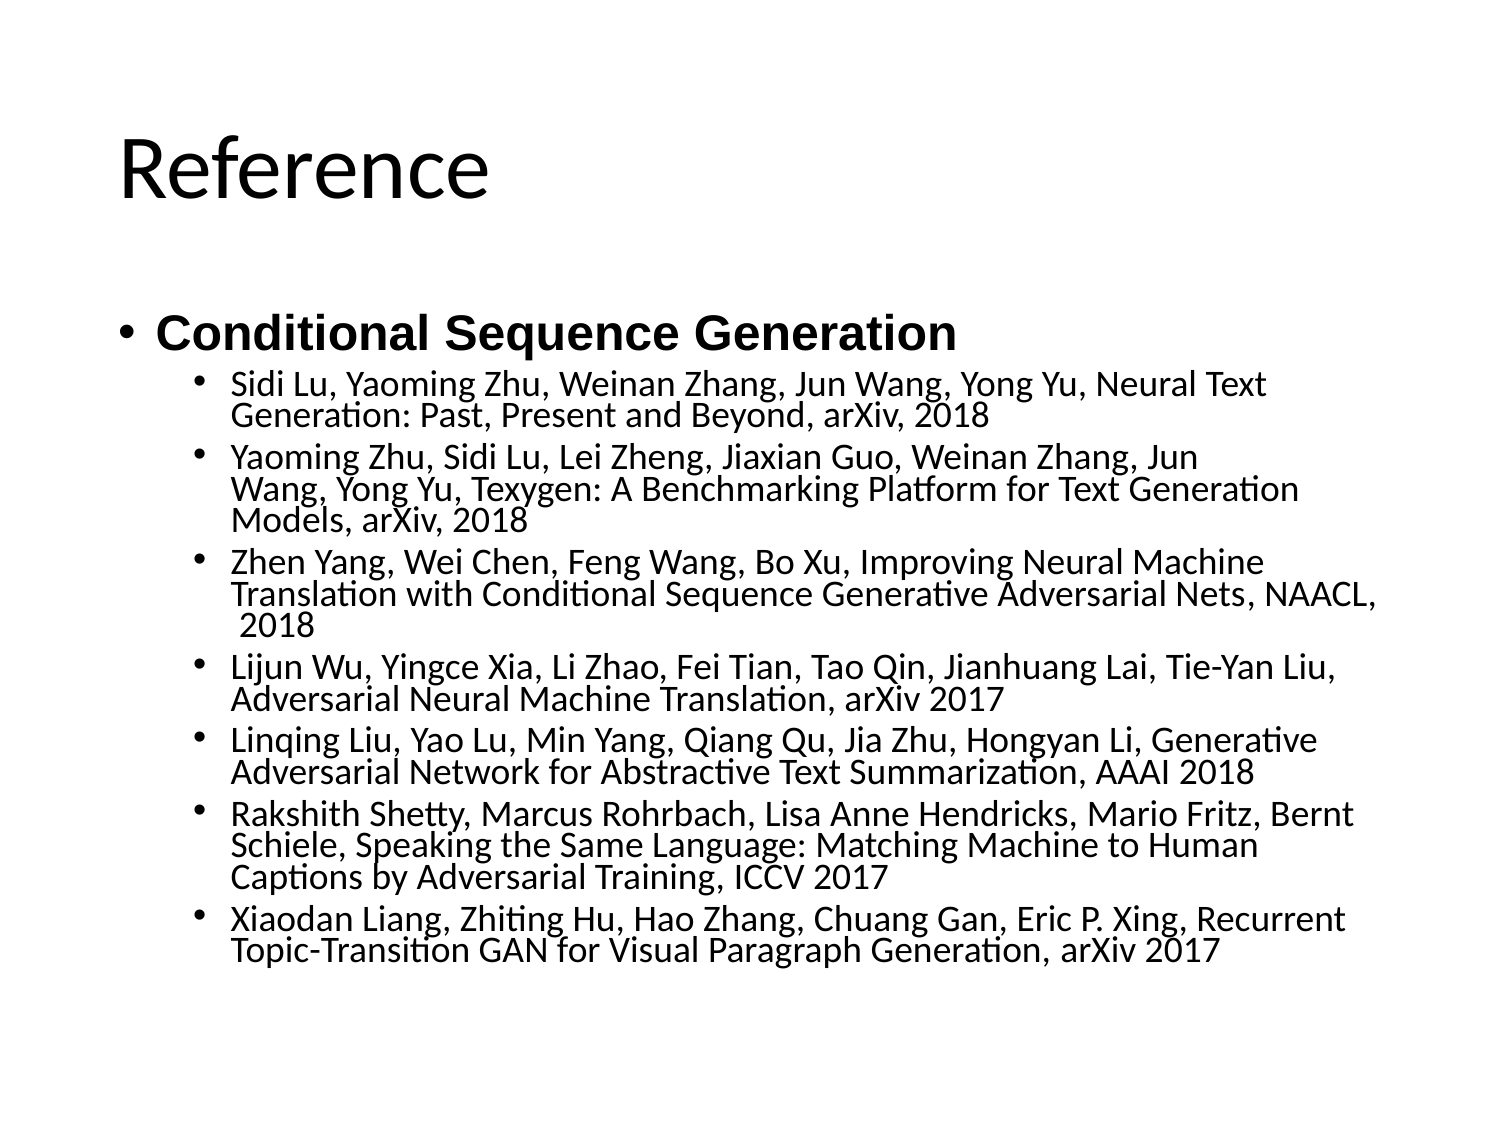

# Reference
Conditional Sequence Generation
Sidi Lu, Yaoming Zhu, Weinan Zhang, Jun Wang, Yong Yu, Neural Text Generation: Past, Present and Beyond, arXiv, 2018
Yaoming Zhu, Sidi Lu, Lei Zheng, Jiaxian Guo, Weinan Zhang, Jun Wang, Yong Yu, Texygen: A Benchmarking Platform for Text Generation Models, arXiv, 2018
Zhen Yang, Wei Chen, Feng Wang, Bo Xu, Improving Neural Machine Translation with Conditional Sequence Generative Adversarial Nets, NAACL,  2018
Lijun Wu, Yingce Xia, Li Zhao, Fei Tian, Tao Qin, Jianhuang Lai, Tie-Yan Liu, Adversarial Neural Machine Translation, arXiv 2017
Linqing Liu, Yao Lu, Min Yang, Qiang Qu, Jia Zhu, Hongyan Li, Generative Adversarial Network for Abstractive Text Summarization, AAAI 2018
Rakshith Shetty, Marcus Rohrbach, Lisa Anne Hendricks, Mario Fritz, Bernt Schiele, Speaking the Same Language: Matching Machine to Human Captions by Adversarial Training, ICCV 2017
Xiaodan Liang, Zhiting Hu, Hao Zhang, Chuang Gan, Eric P. Xing, Recurrent Topic-Transition GAN for Visual Paragraph Generation, arXiv 2017